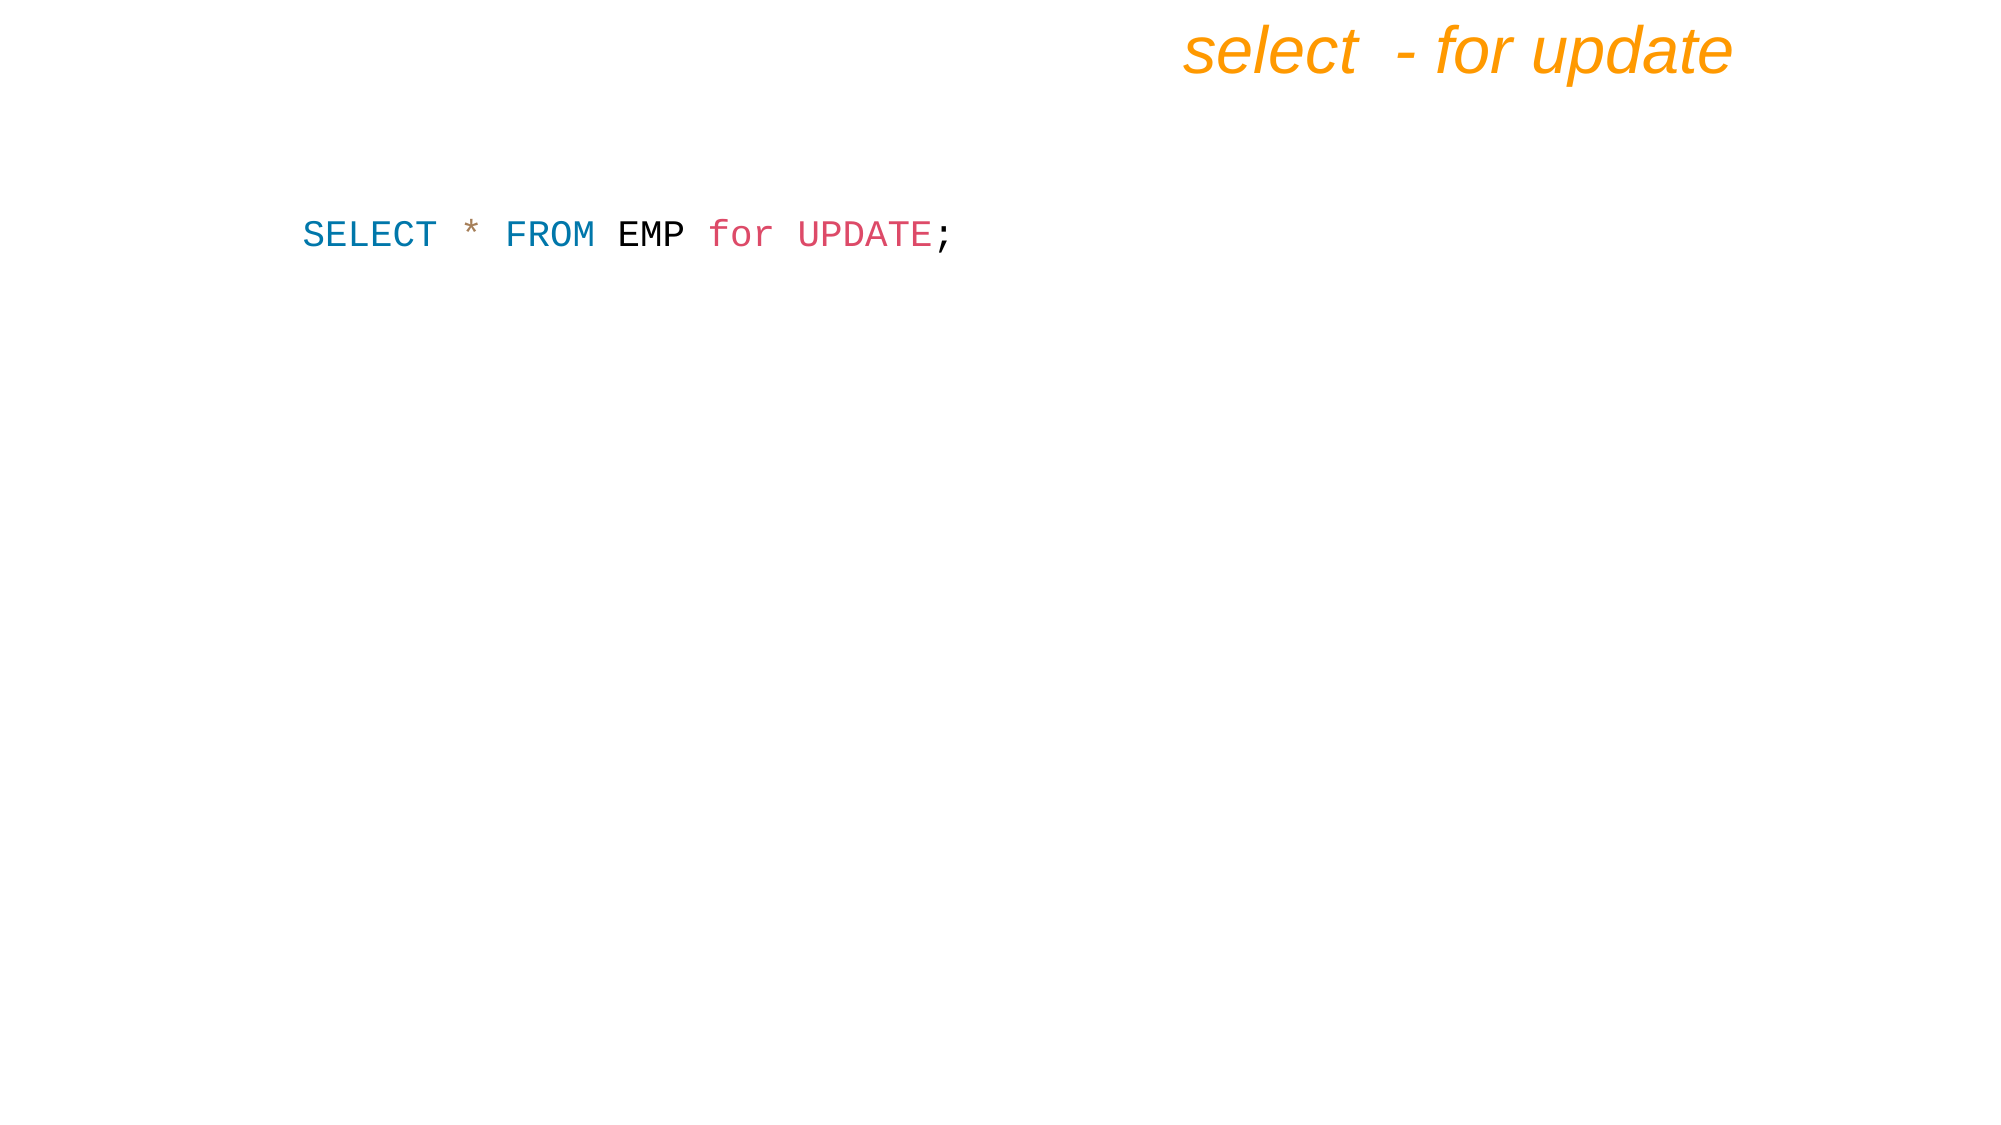

select  - for update
SELECT * FROM EMP for UPDATE;